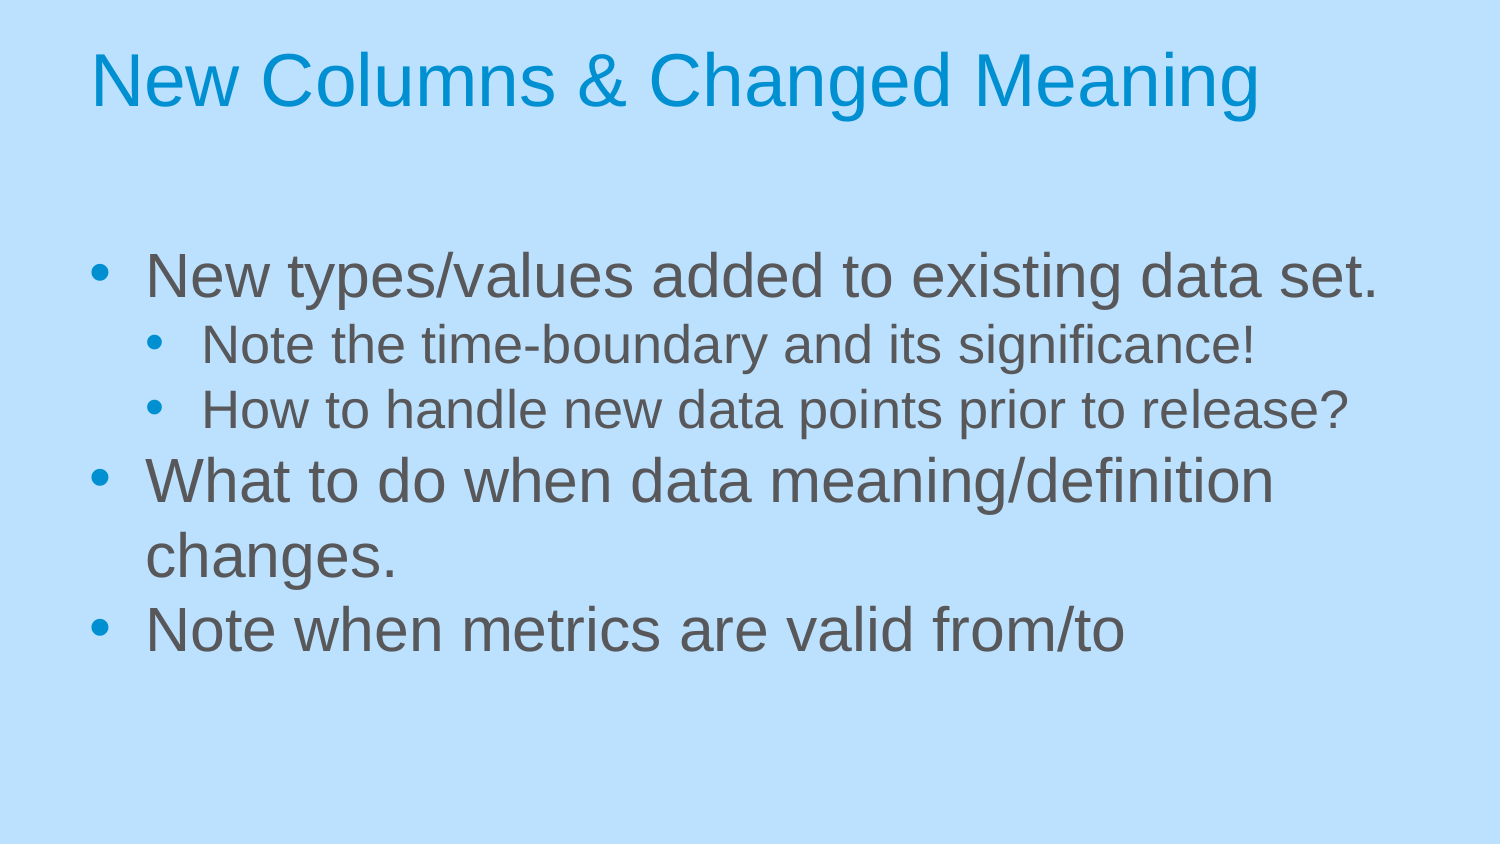

# New Columns & Changed Meaning
New types/values added to existing data set.
Note the time-boundary and its significance!
How to handle new data points prior to release?
What to do when data meaning/definition changes.
Note when metrics are valid from/to